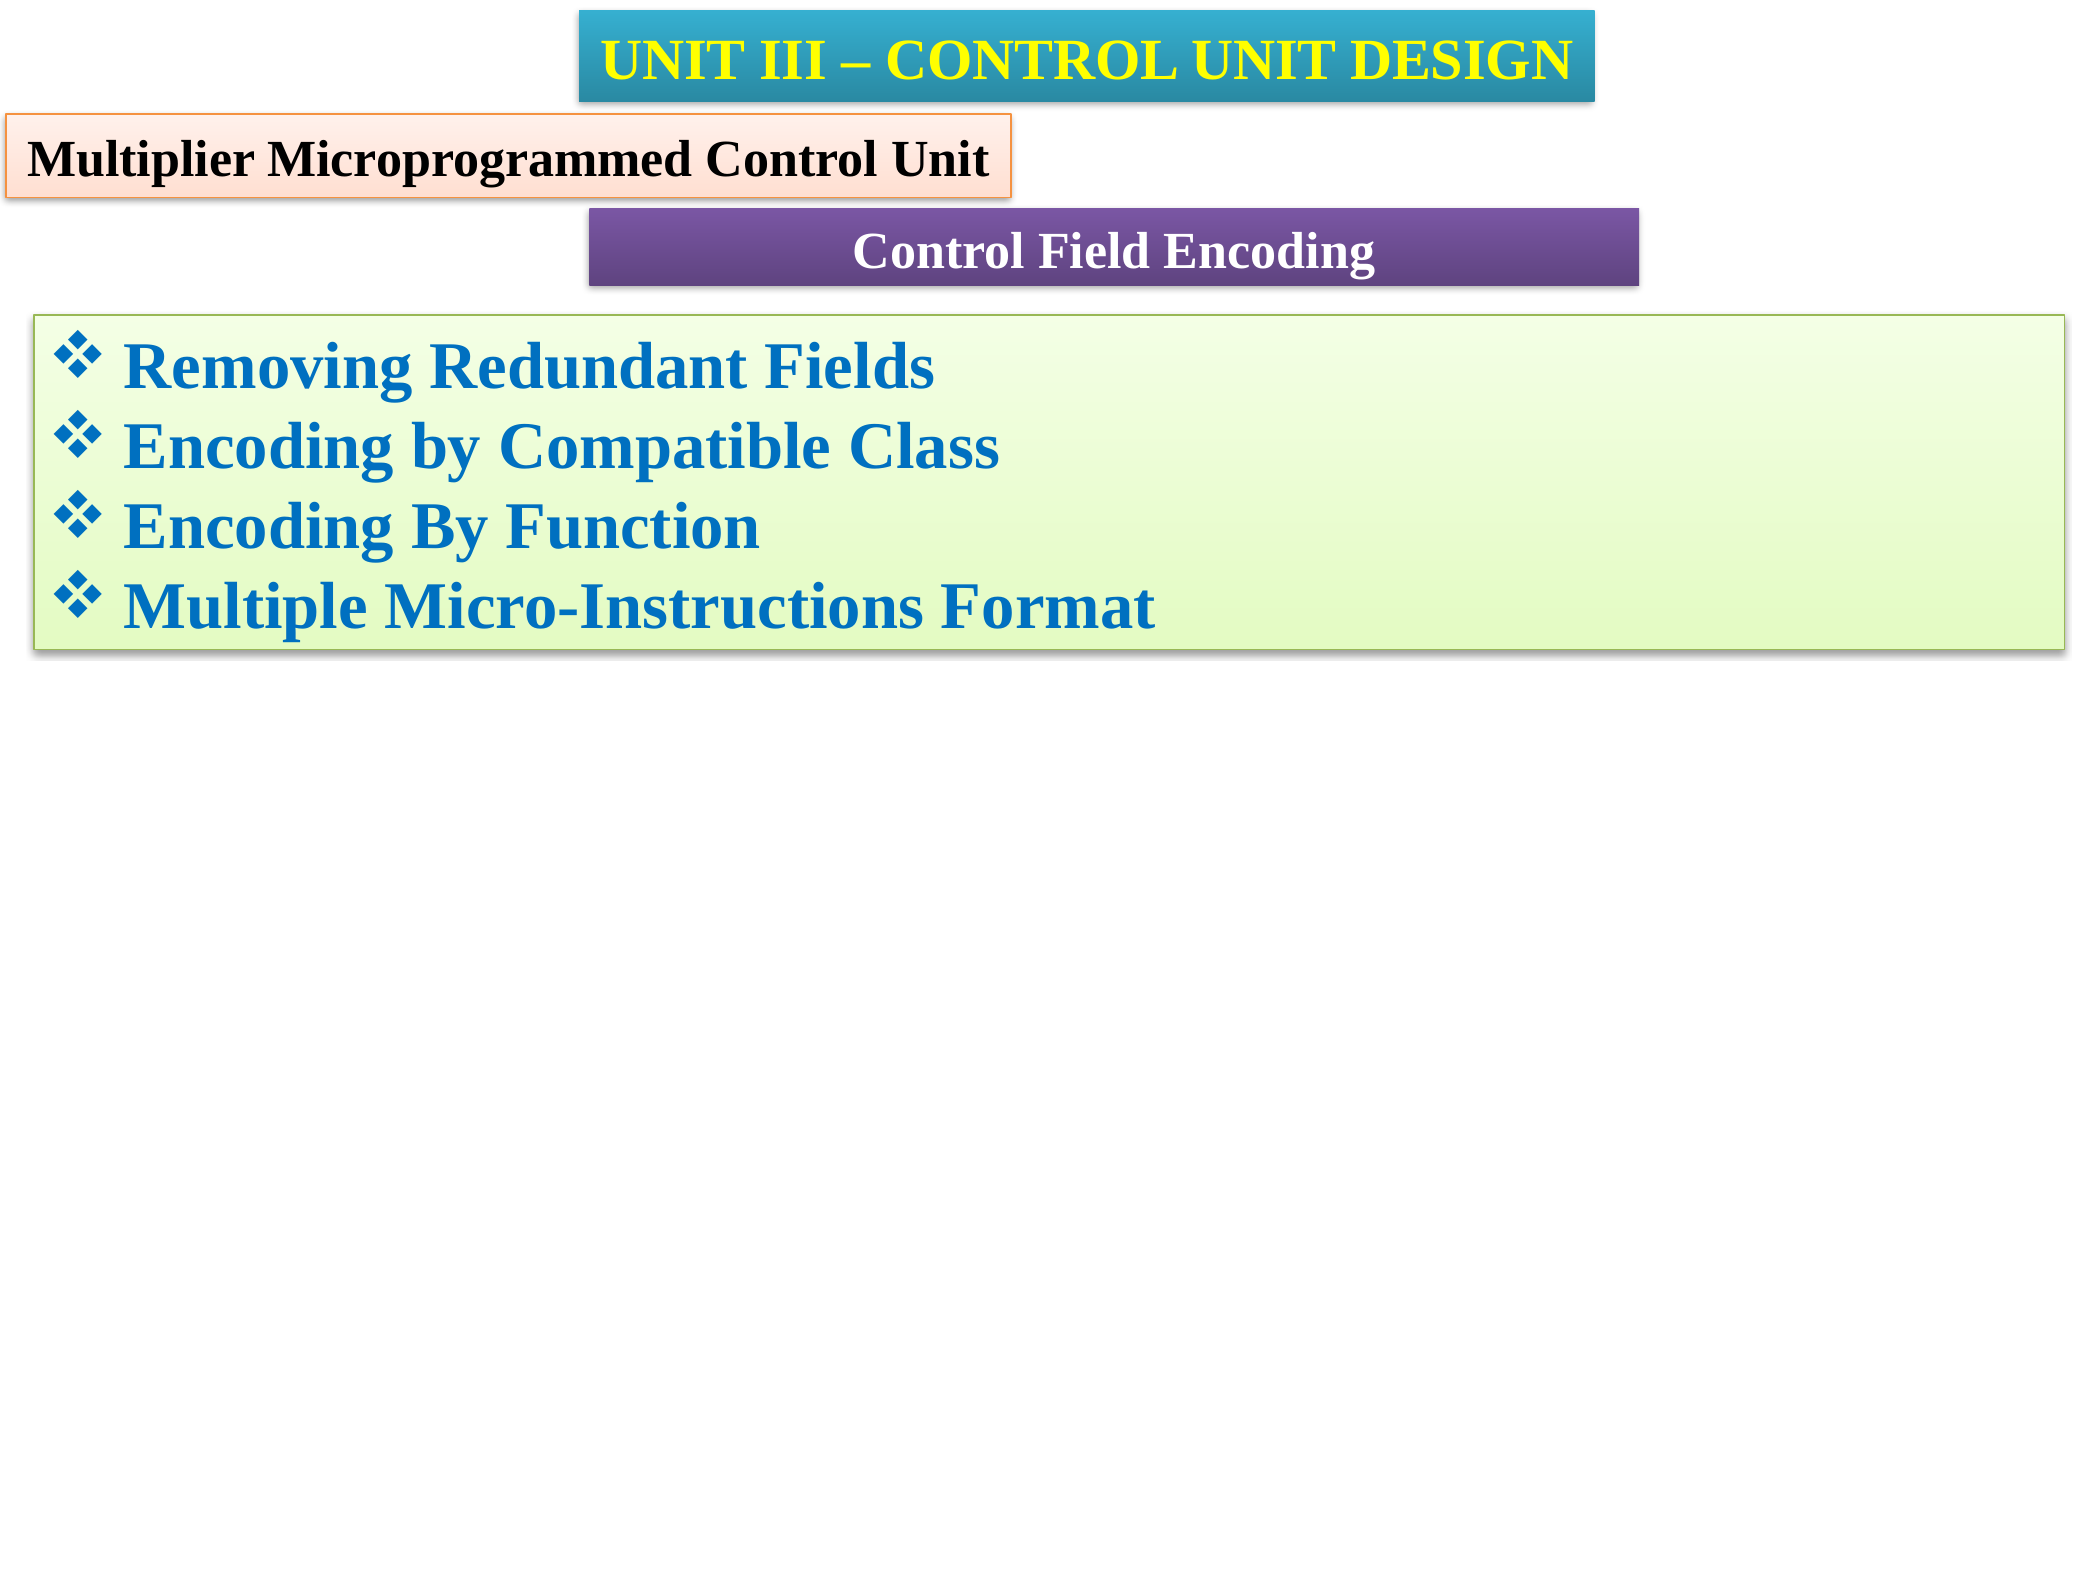

UNIT III – CONTROL UNIT DESIGN
Multiplier Microprogrammed Control Unit
Control Field Encoding
Removing Redundant Fields
Encoding by Compatible Class
Encoding By Function
Multiple Micro-Instructions Format